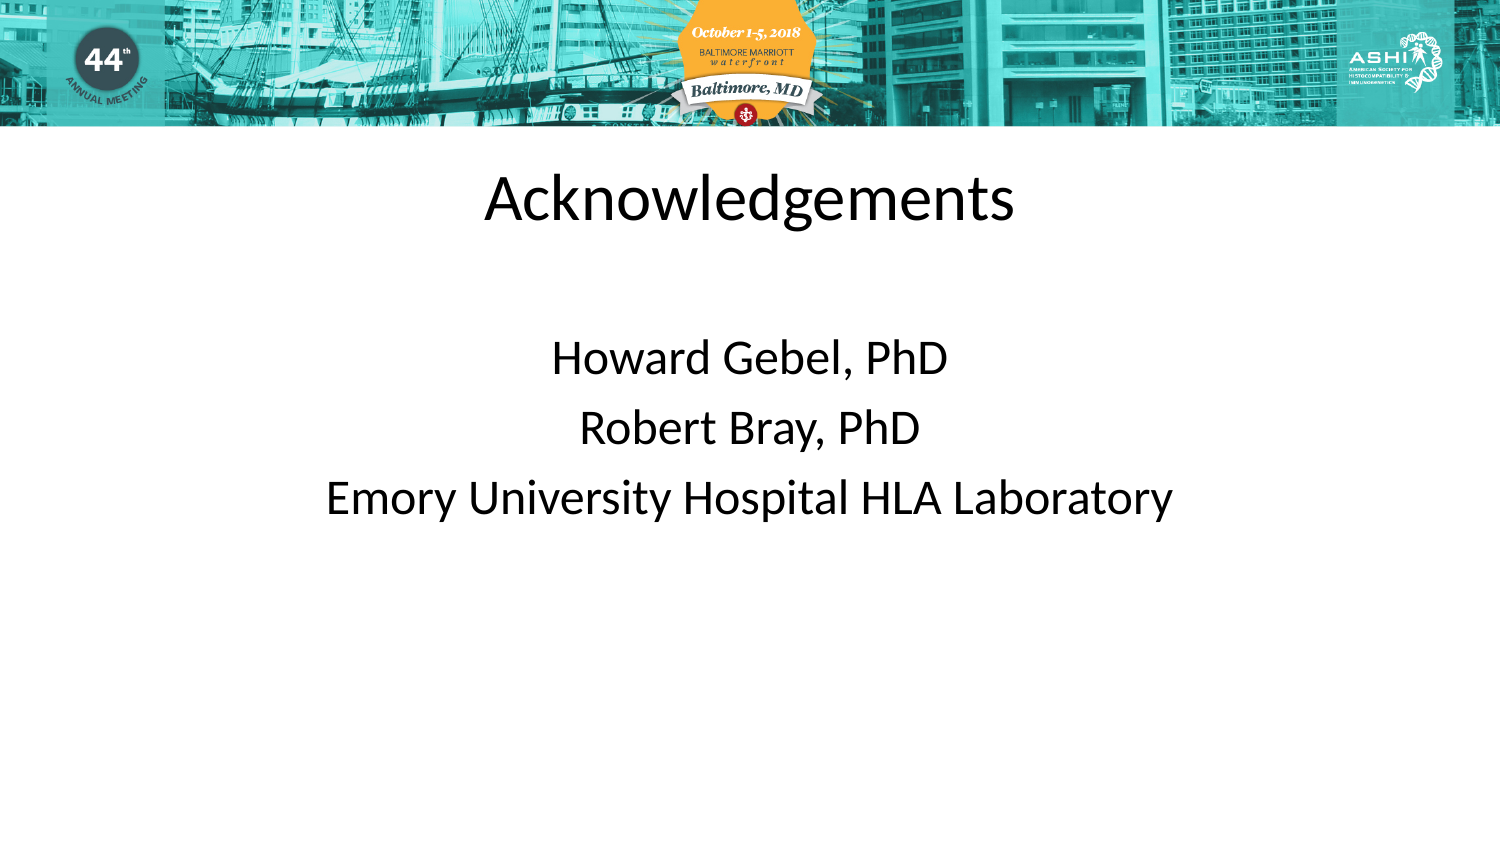

Acknowledgements

Howard Gebel, PhD
Robert Bray, PhD
Emory University Hospital HLA Laboratory